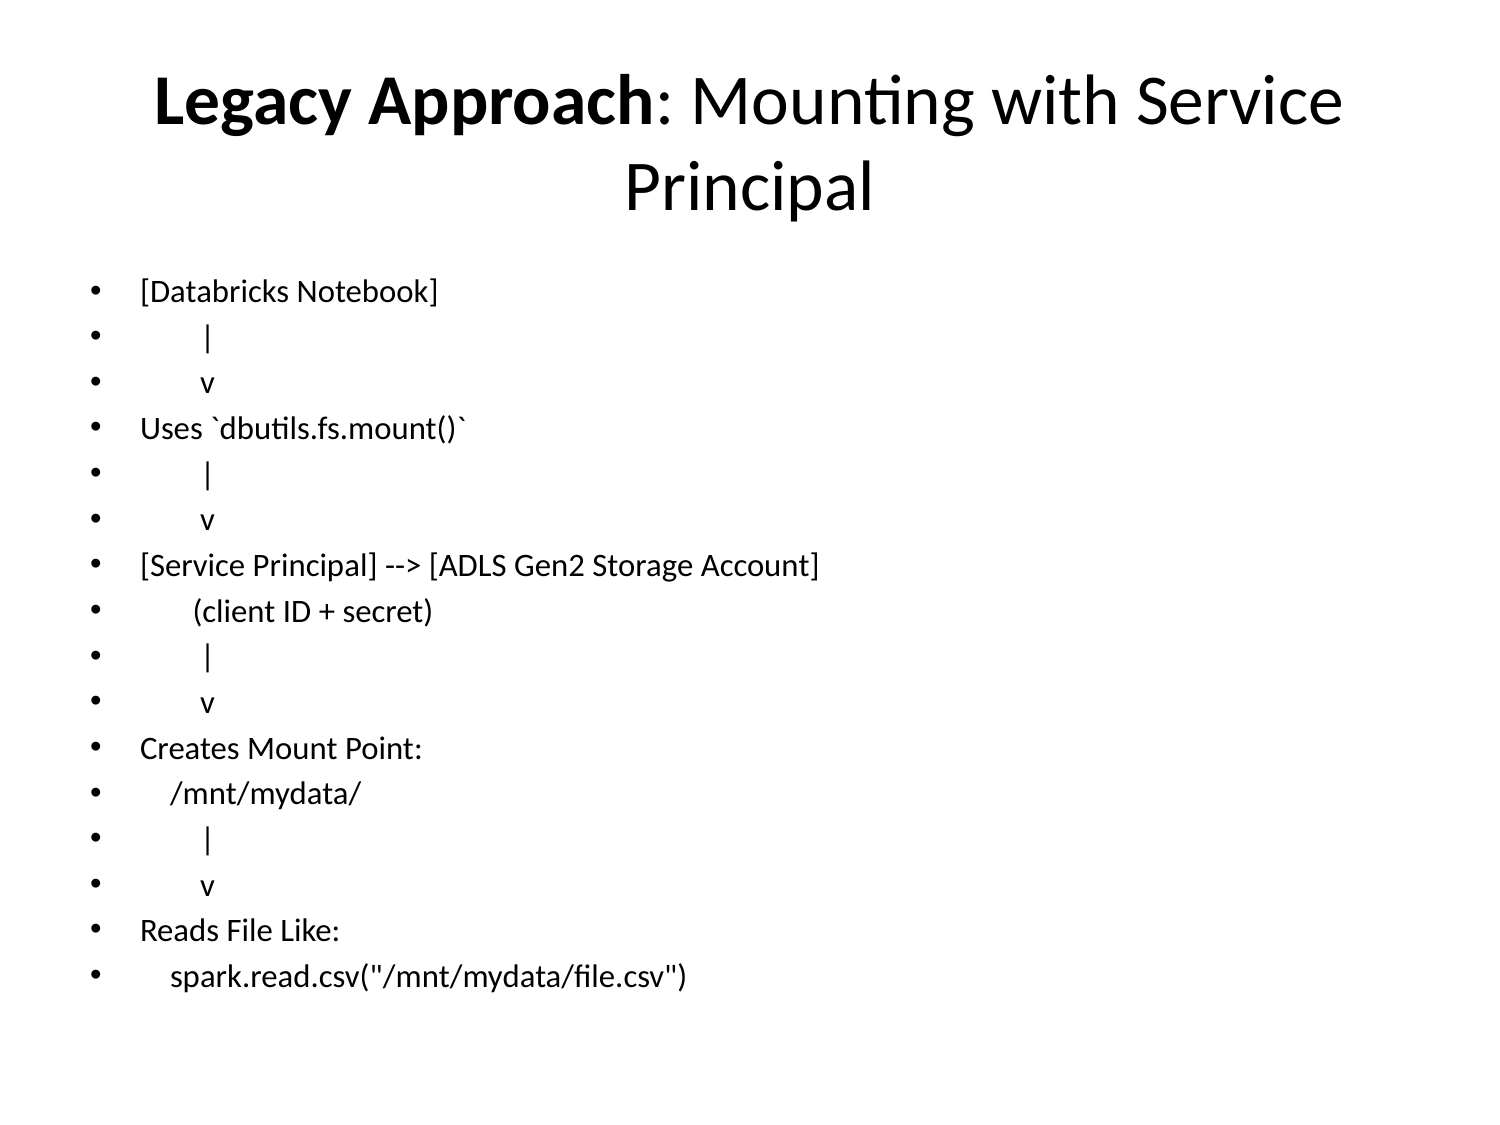

# Legacy Approach: Mounting with Service Principal
[Databricks Notebook]
        |
        v
Uses `dbutils.fs.mount()`
        |
        v
[Service Principal] --> [ADLS Gen2 Storage Account]
       (client ID + secret)
        |
        v
Creates Mount Point:
    /mnt/mydata/
        |
        v
Reads File Like:
    spark.read.csv("/mnt/mydata/file.csv")